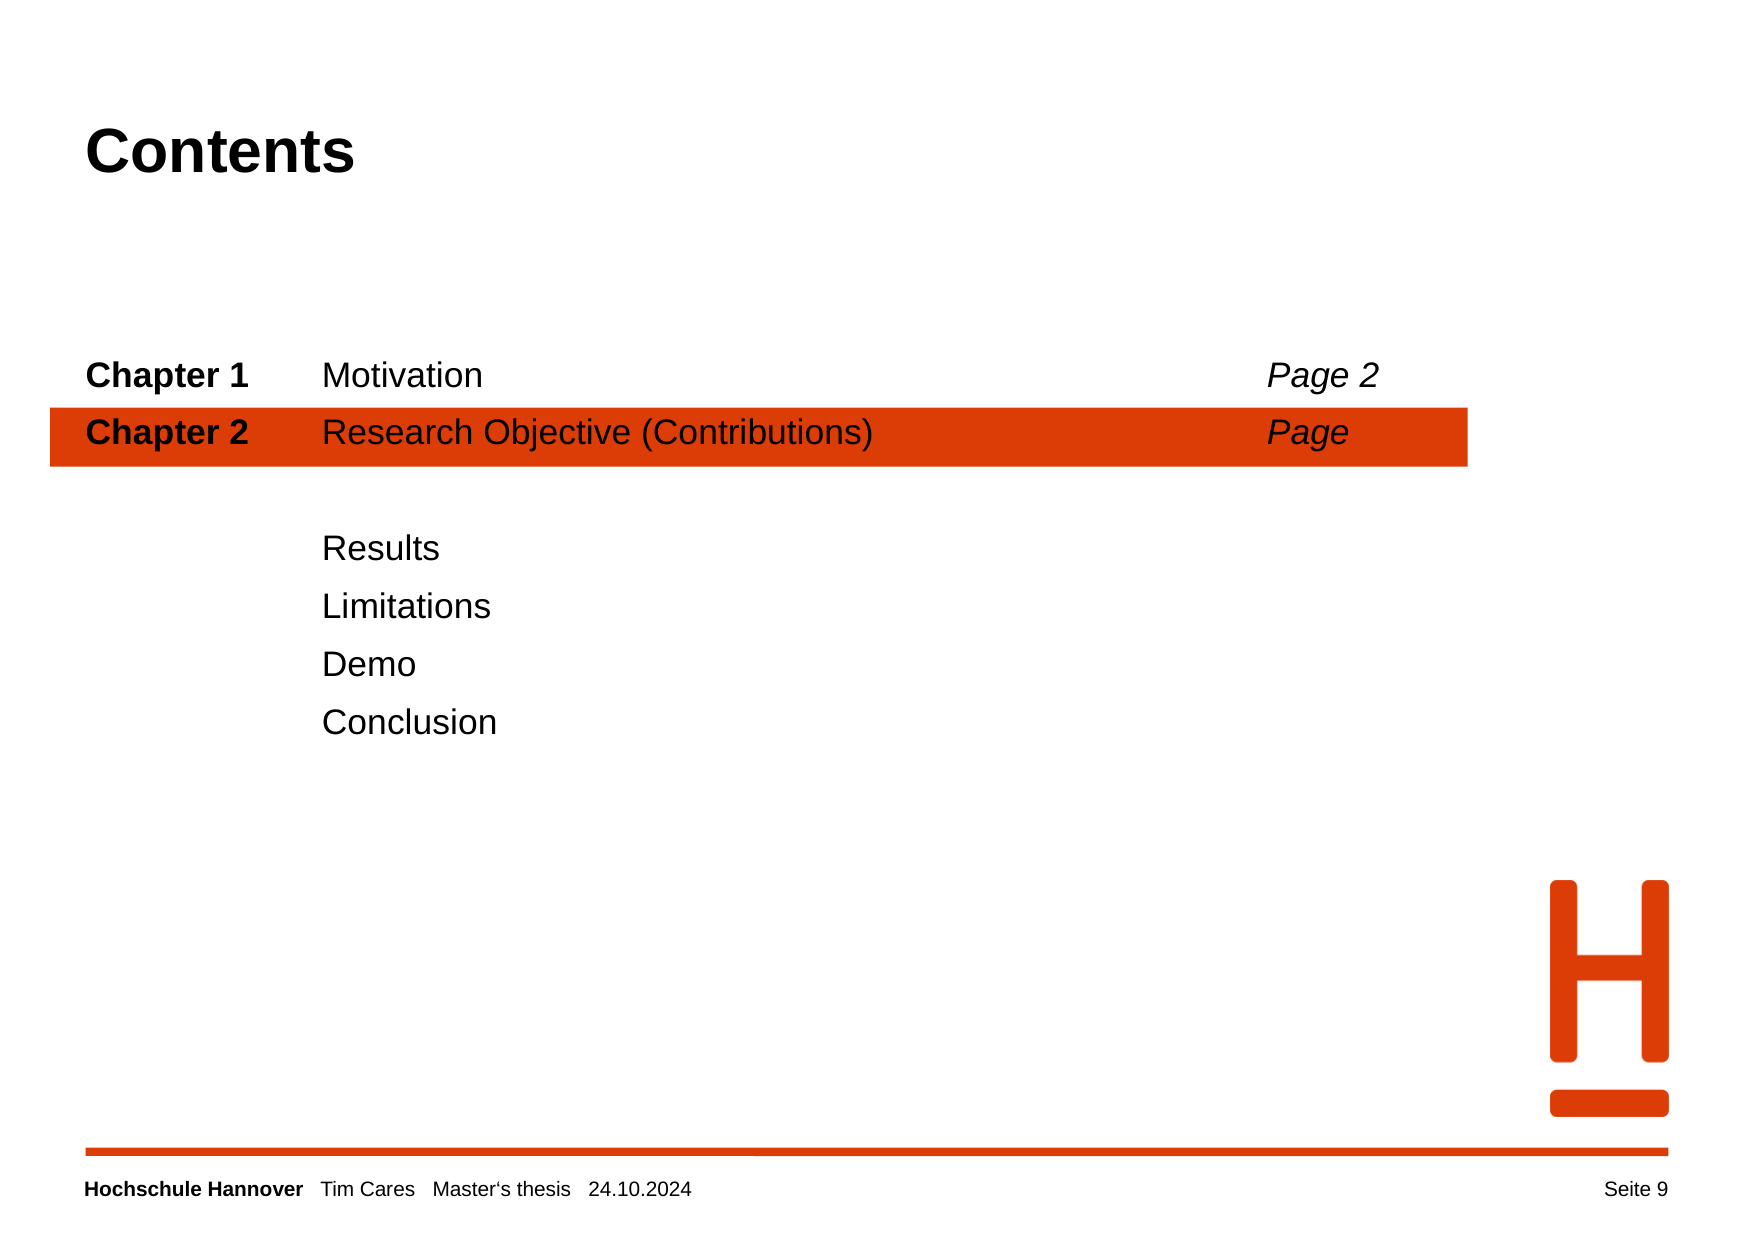

# Contents
| Chapter 1 Chapter 2 | Motivation Research Objective (Contributions) Results Limitations Demo Conclusion | Page 2 Page |
| --- | --- | --- |

Seite 9